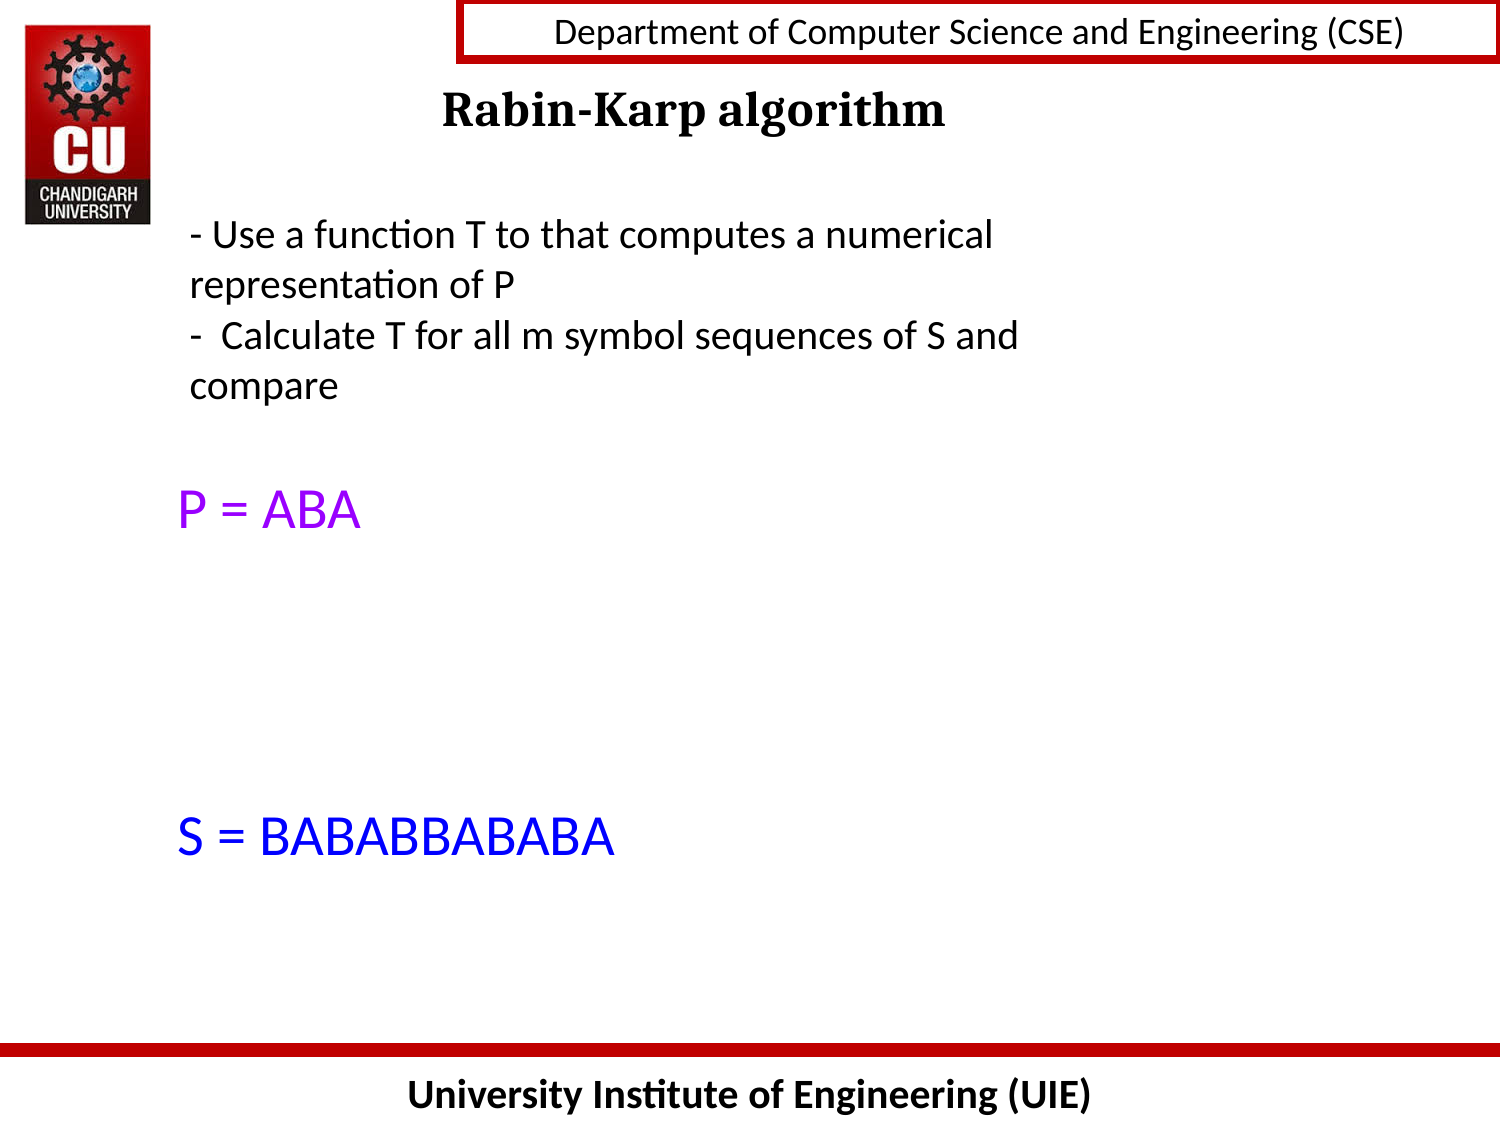

# Rabin-Karp algorithm
- Use a function T to that computes a numerical representation of P
-  Calculate T for all m symbol sequences of S and compare
P = ABA
S = BABABBABABA